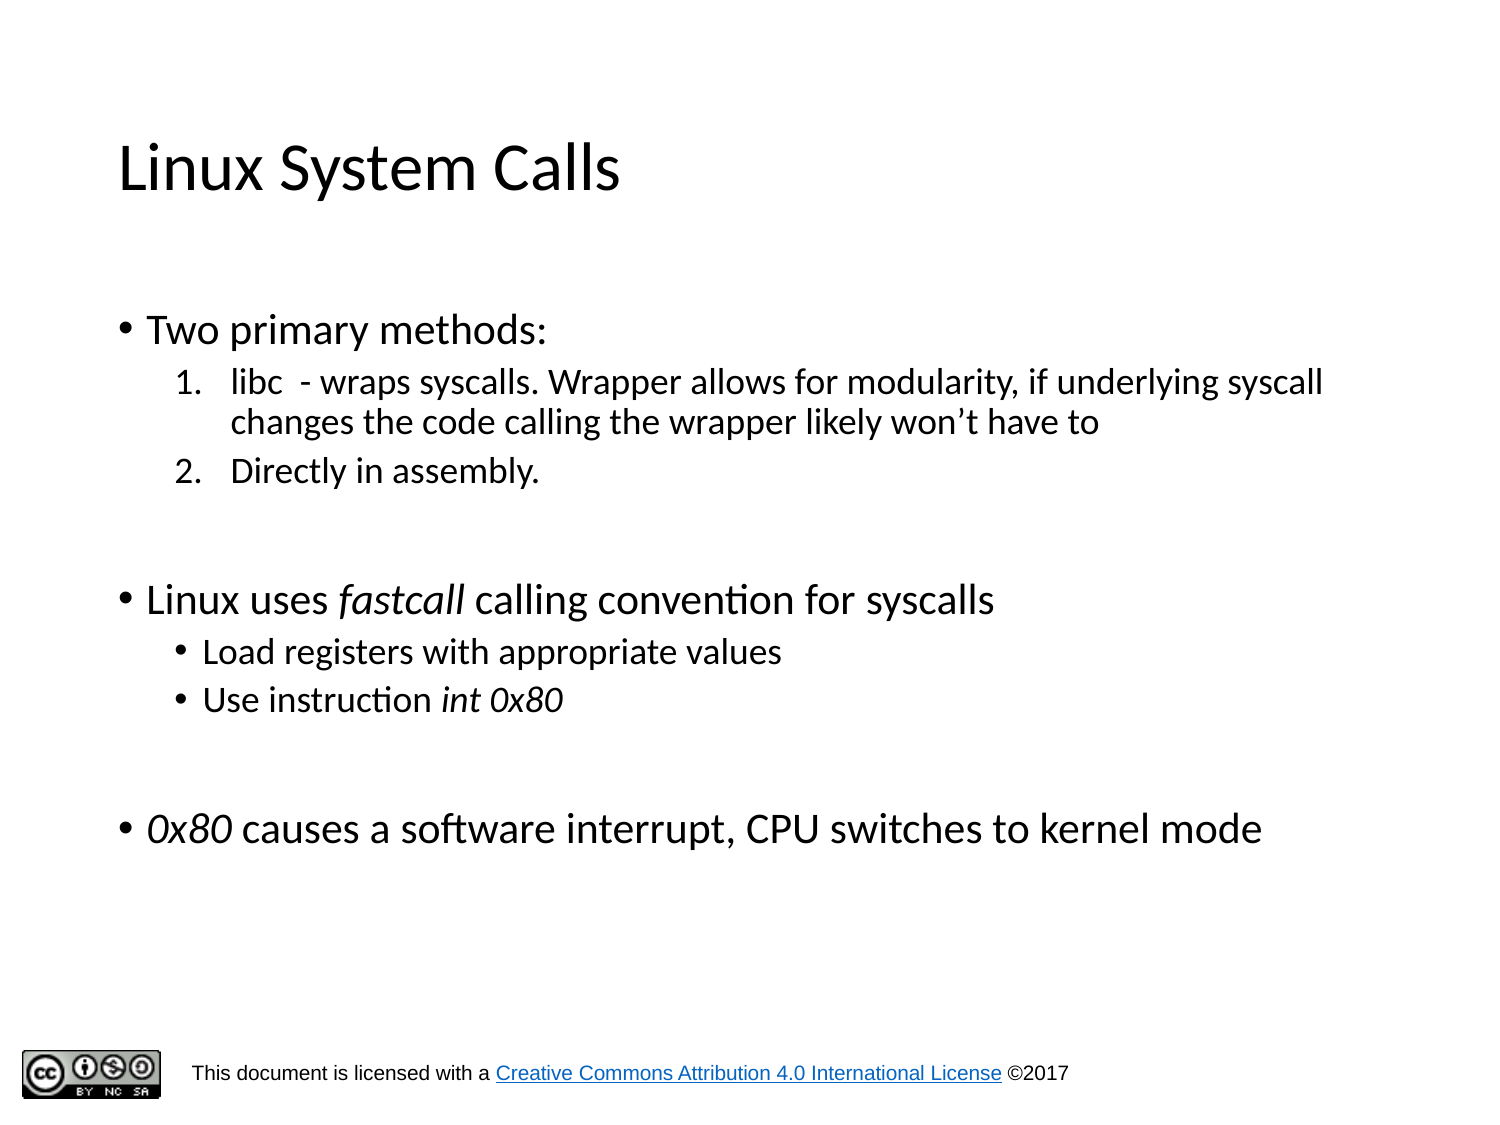

# Linux System Calls
Two primary methods:
libc  - wraps syscalls. Wrapper allows for modularity, if underlying syscall changes the code calling the wrapper likely won’t have to
Directly in assembly.

Linux uses fastcall calling convention for syscalls
Load registers with appropriate values
Use instruction int 0x80

0x80 causes a software interrupt, CPU switches to kernel mode